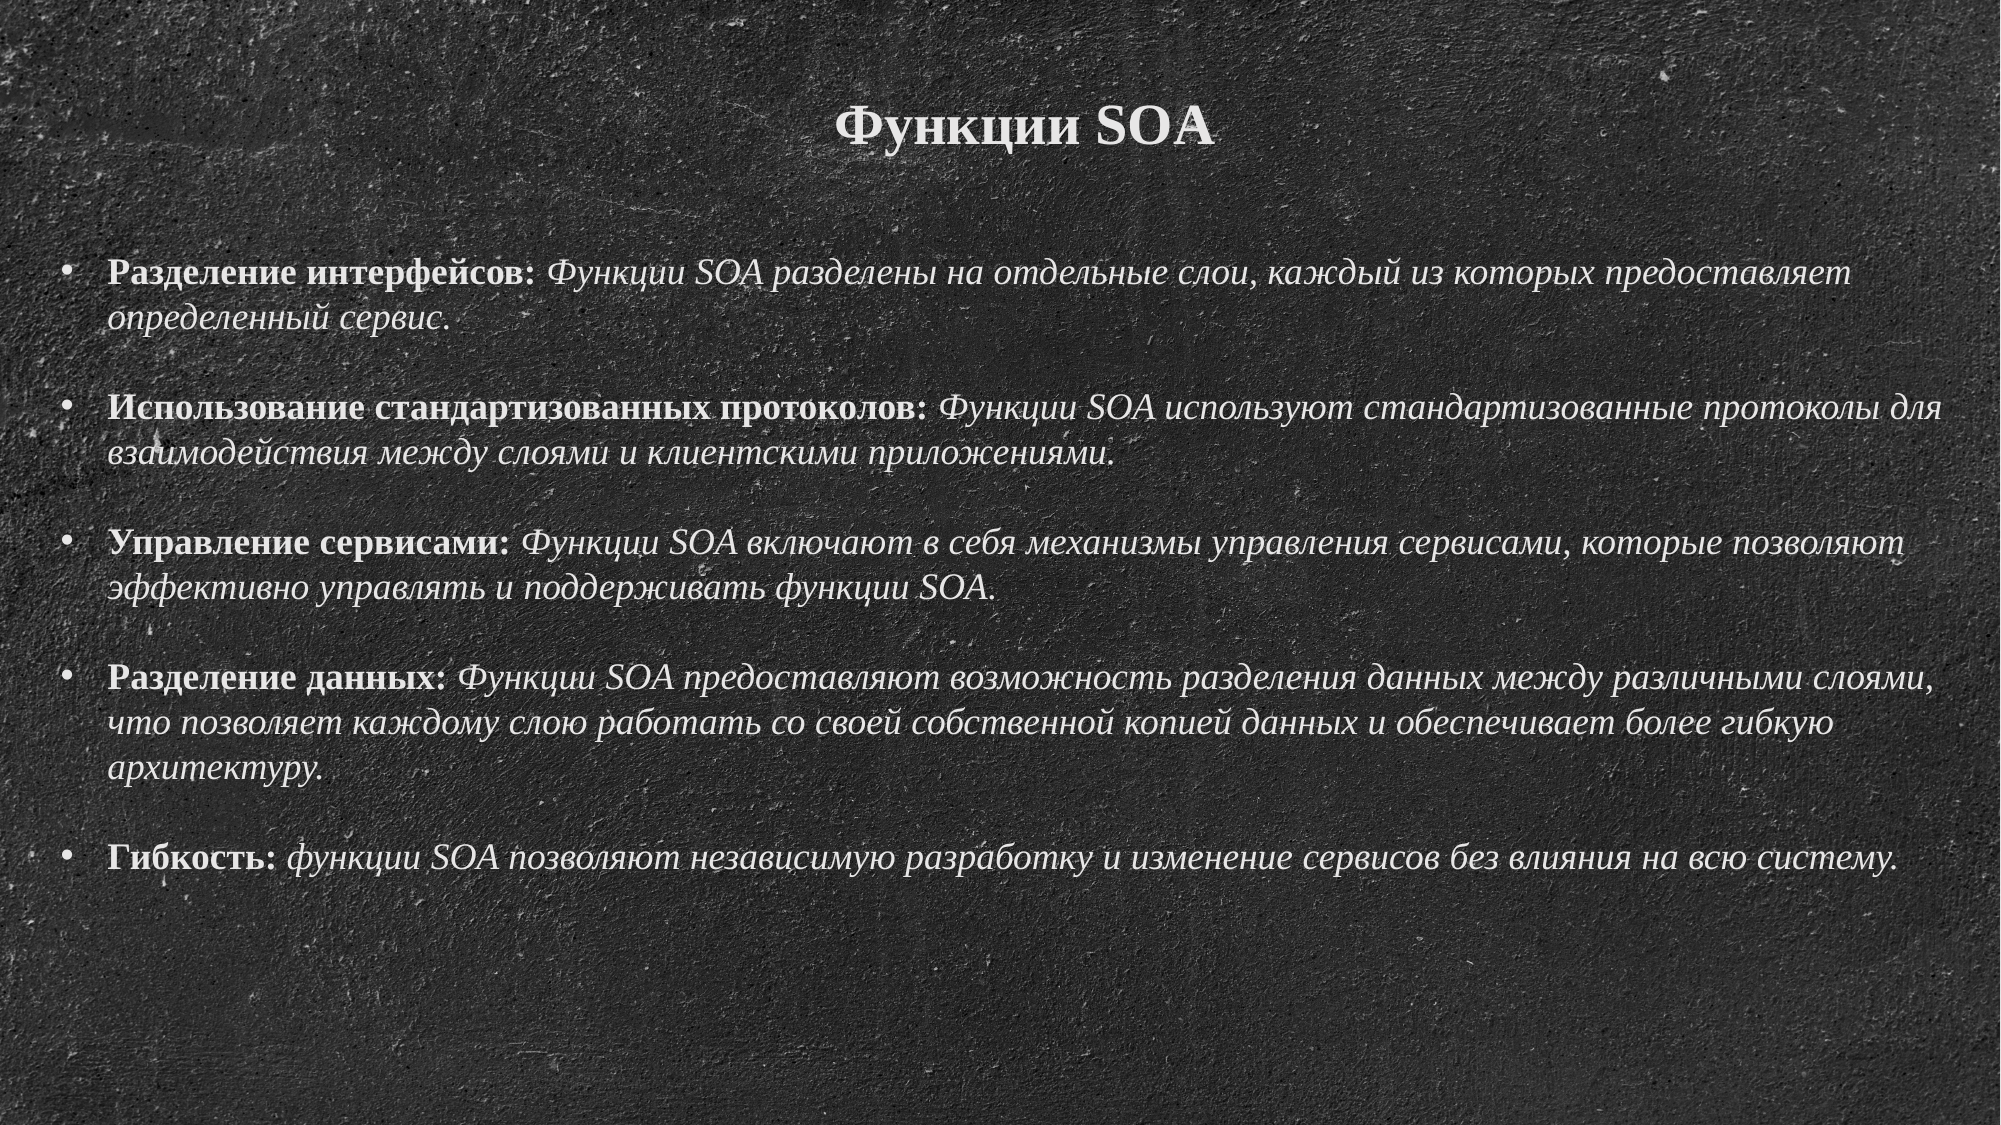

Функции SOA
Разделение интерфейсов: Функции SOA разделены на отдельные слои, каждый из которых предоставляет определенный сервис.

Использование стандартизованных протоколов: Функции SOA используют стандартизованные протоколы для взаимодействия между слоями и клиентскими приложениями.

Управление сервисами: Функции SOA включают в себя механизмы управления сервисами, которые позволяют эффективно управлять и поддерживать функции SOA.

Разделение данных: Функции SOA предоставляют возможность разделения данных между различными слоями, что позволяет каждому слою работать со своей собственной копией данных и обеспечивает более гибкую архитектуру.

Гибкость: функции SOA позволяют независимую разработку и изменение сервисов без влияния на всю систему.